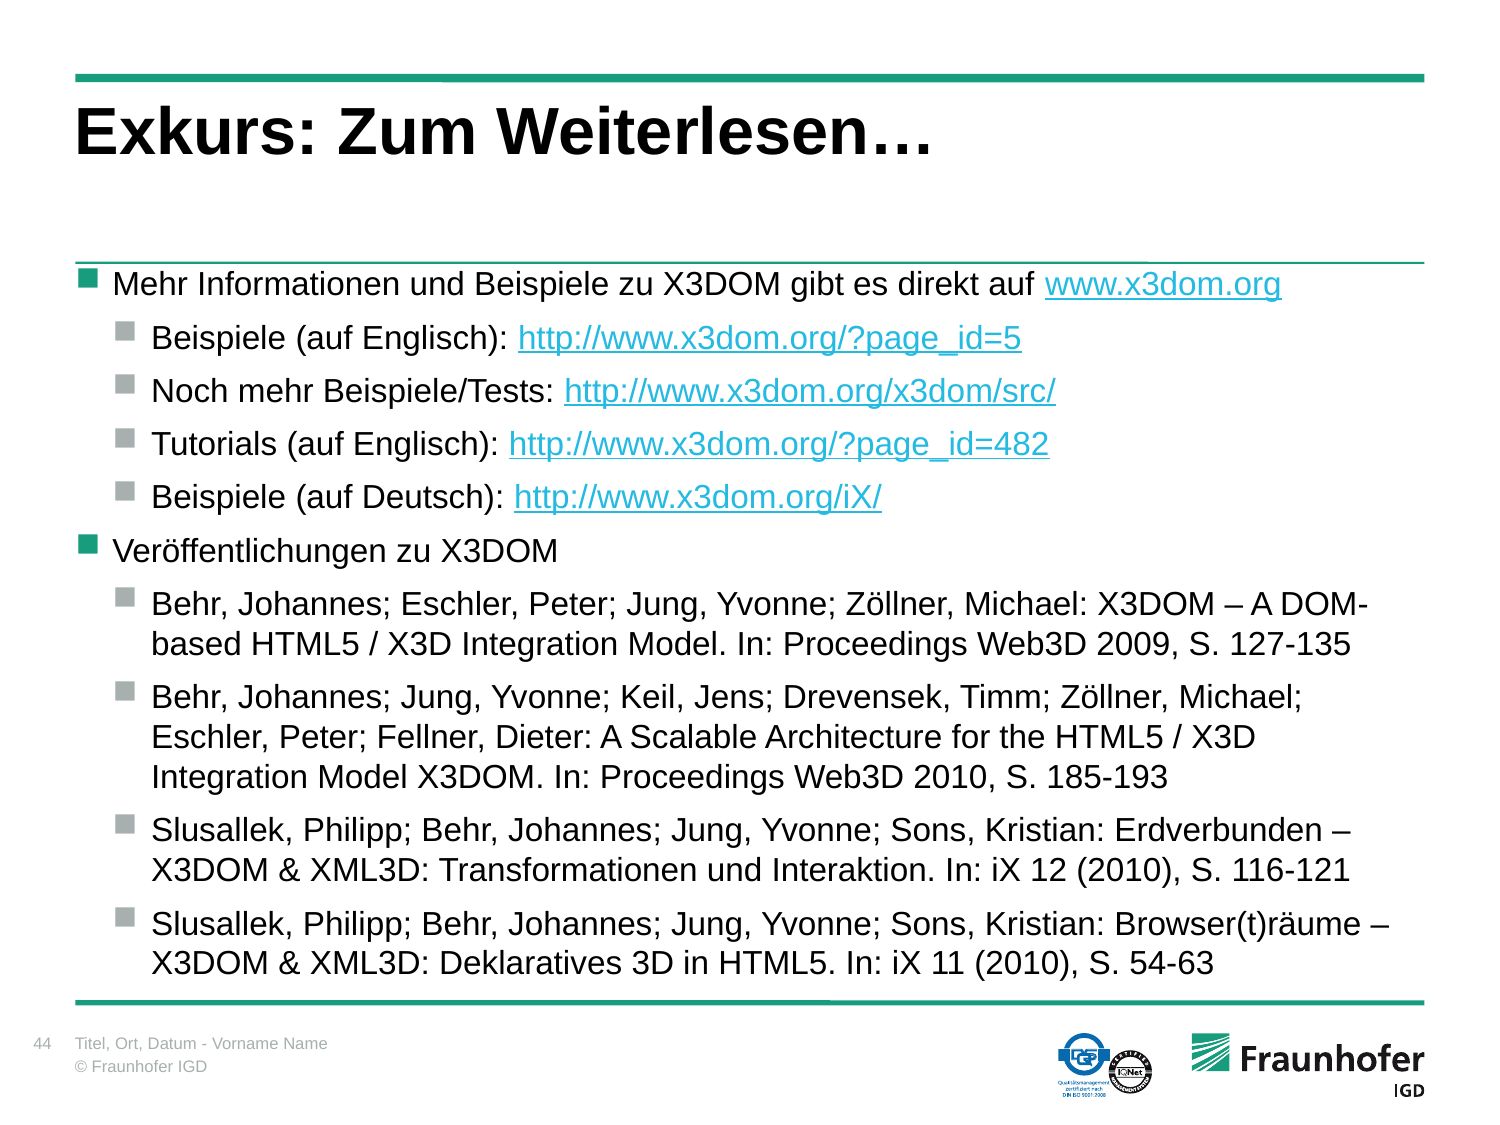

# Exkurs: Zum Weiterlesen…
Mehr Informationen und Beispiele zu X3DOM gibt es direkt auf www.x3dom.org
Beispiele (auf Englisch): http://www.x3dom.org/?page_id=5
Noch mehr Beispiele/Tests: http://www.x3dom.org/x3dom/src/
Tutorials (auf Englisch): http://www.x3dom.org/?page_id=482
Beispiele (auf Deutsch): http://www.x3dom.org/iX/
Veröffentlichungen zu X3DOM
Behr, Johannes; Eschler, Peter; Jung, Yvonne; Zöllner, Michael: X3DOM – A DOM-based HTML5 / X3D Integration Model. In: Proceedings Web3D 2009, S. 127-135
Behr, Johannes; Jung, Yvonne; Keil, Jens; Drevensek, Timm; Zöllner, Michael; Eschler, Peter; Fellner, Dieter: A Scalable Architecture for the HTML5 / X3D Integration Model X3DOM. In: Proceedings Web3D 2010, S. 185-193
Slusallek, Philipp; Behr, Johannes; Jung, Yvonne; Sons, Kristian: Erdverbunden – X3DOM & XML3D: Transformationen und Interaktion. In: iX 12 (2010), S. 116-121
Slusallek, Philipp; Behr, Johannes; Jung, Yvonne; Sons, Kristian: Browser(t)räume – X3DOM & XML3D: Deklaratives 3D in HTML5. In: iX 11 (2010), S. 54-63
44
Titel, Ort, Datum - Vorname Name